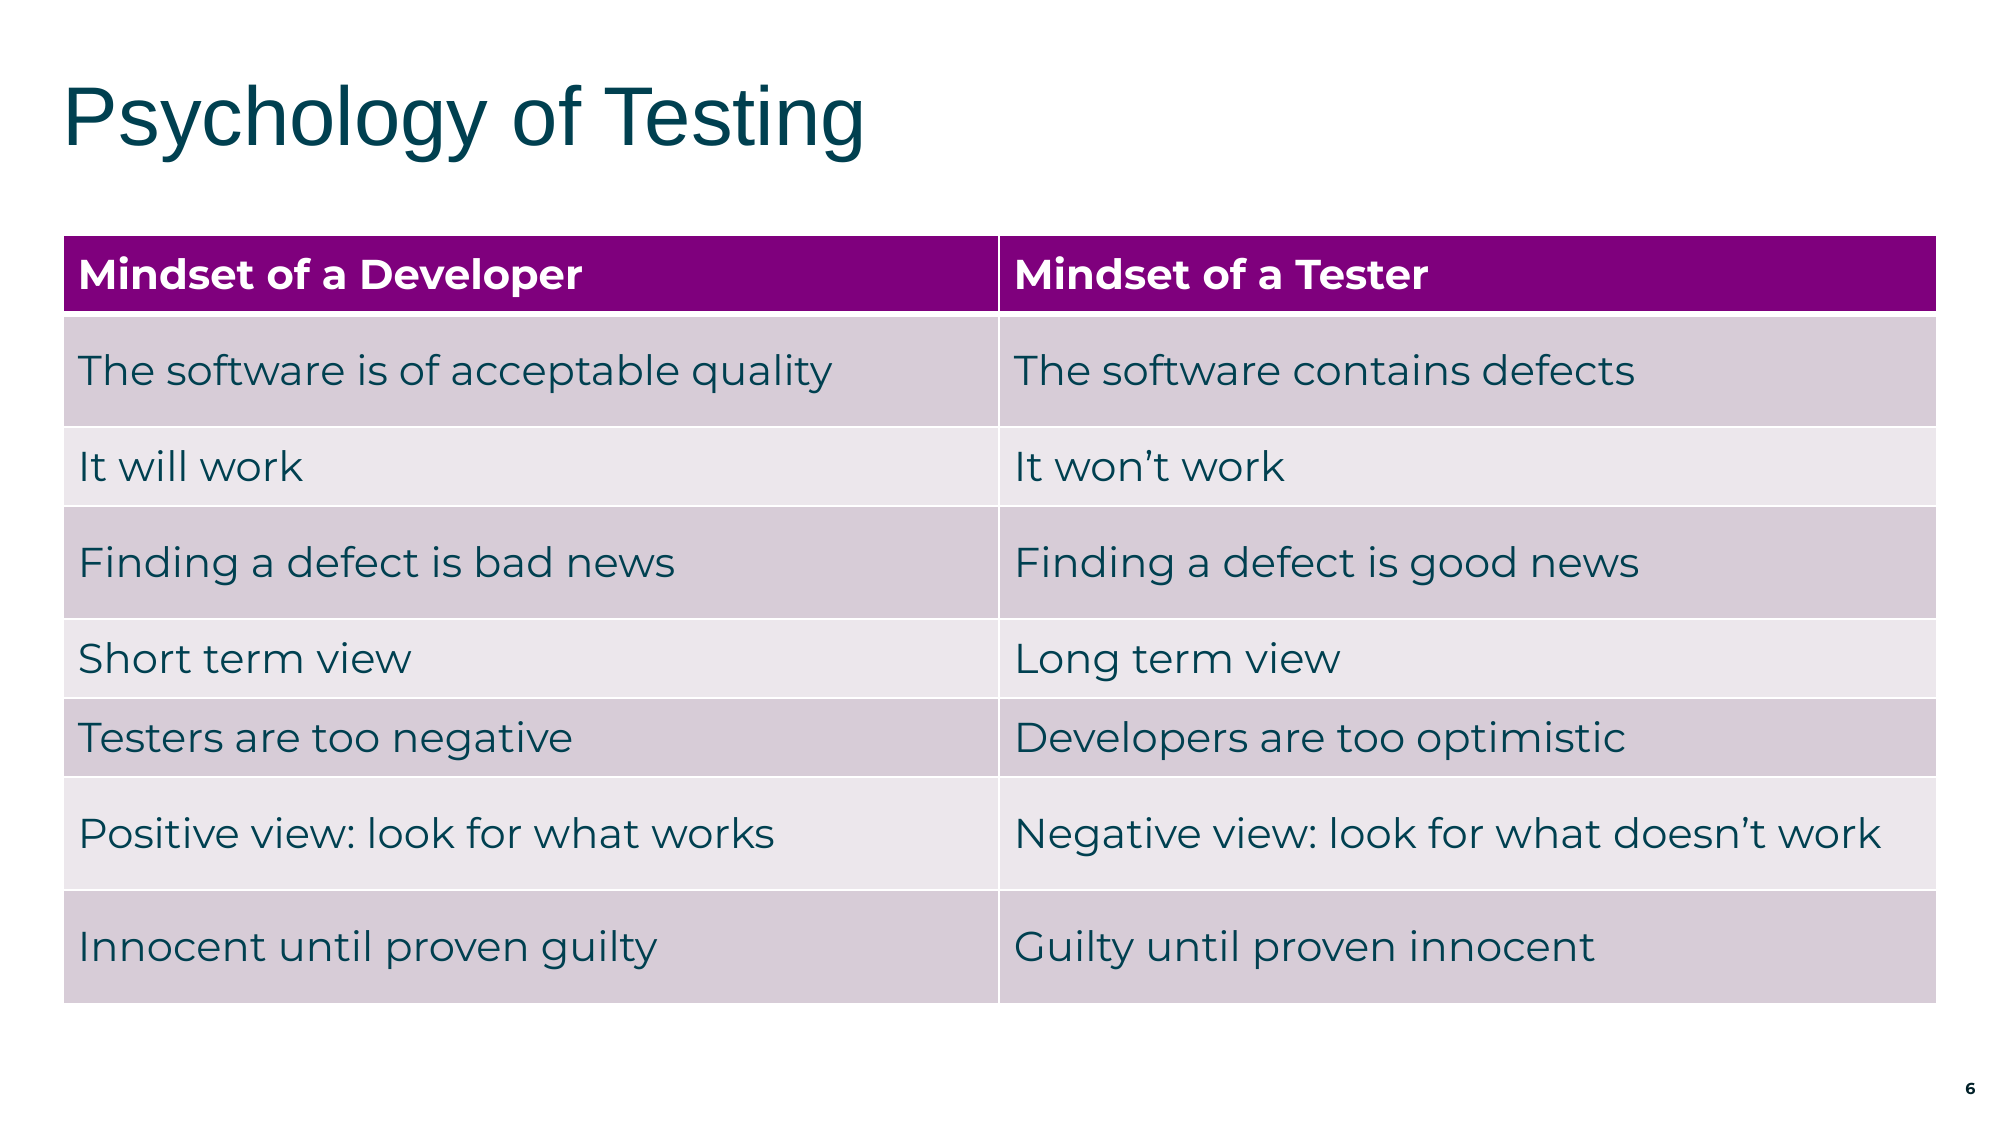

Psychology of Testing

| Mindset of a Developer | Mindset of a Tester |
| --- | --- |
| The software is of acceptable quality | The software contains defects |
| It will work | It won’t work |
| Finding a defect is bad news | Finding a defect is good news |
| Short term view | Long term view |
| Testers are too negative | Developers are too optimistic |
| Positive view: look for what works | Negative view: look for what doesn’t work |
| Innocent until proven guilty | Guilty until proven innocent |
6